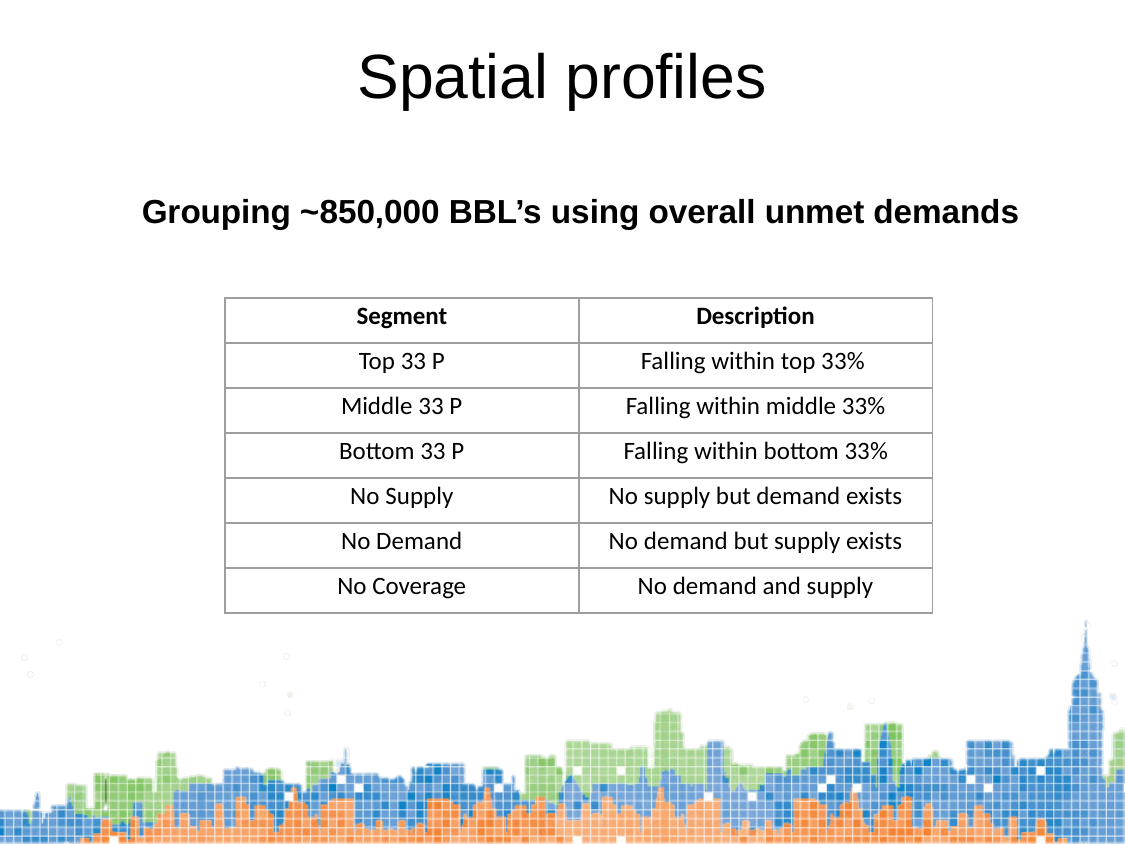

Spatial profiles
Grouping ~850,000 BBL’s using overall unmet demands
| Segment | Description |
| --- | --- |
| Top 33 P | Falling within top 33% |
| Middle 33 P | Falling within middle 33% |
| Bottom 33 P | Falling within bottom 33% |
| No Supply | No supply but demand exists |
| No Demand | No demand but supply exists |
| No Coverage | No demand and supply |